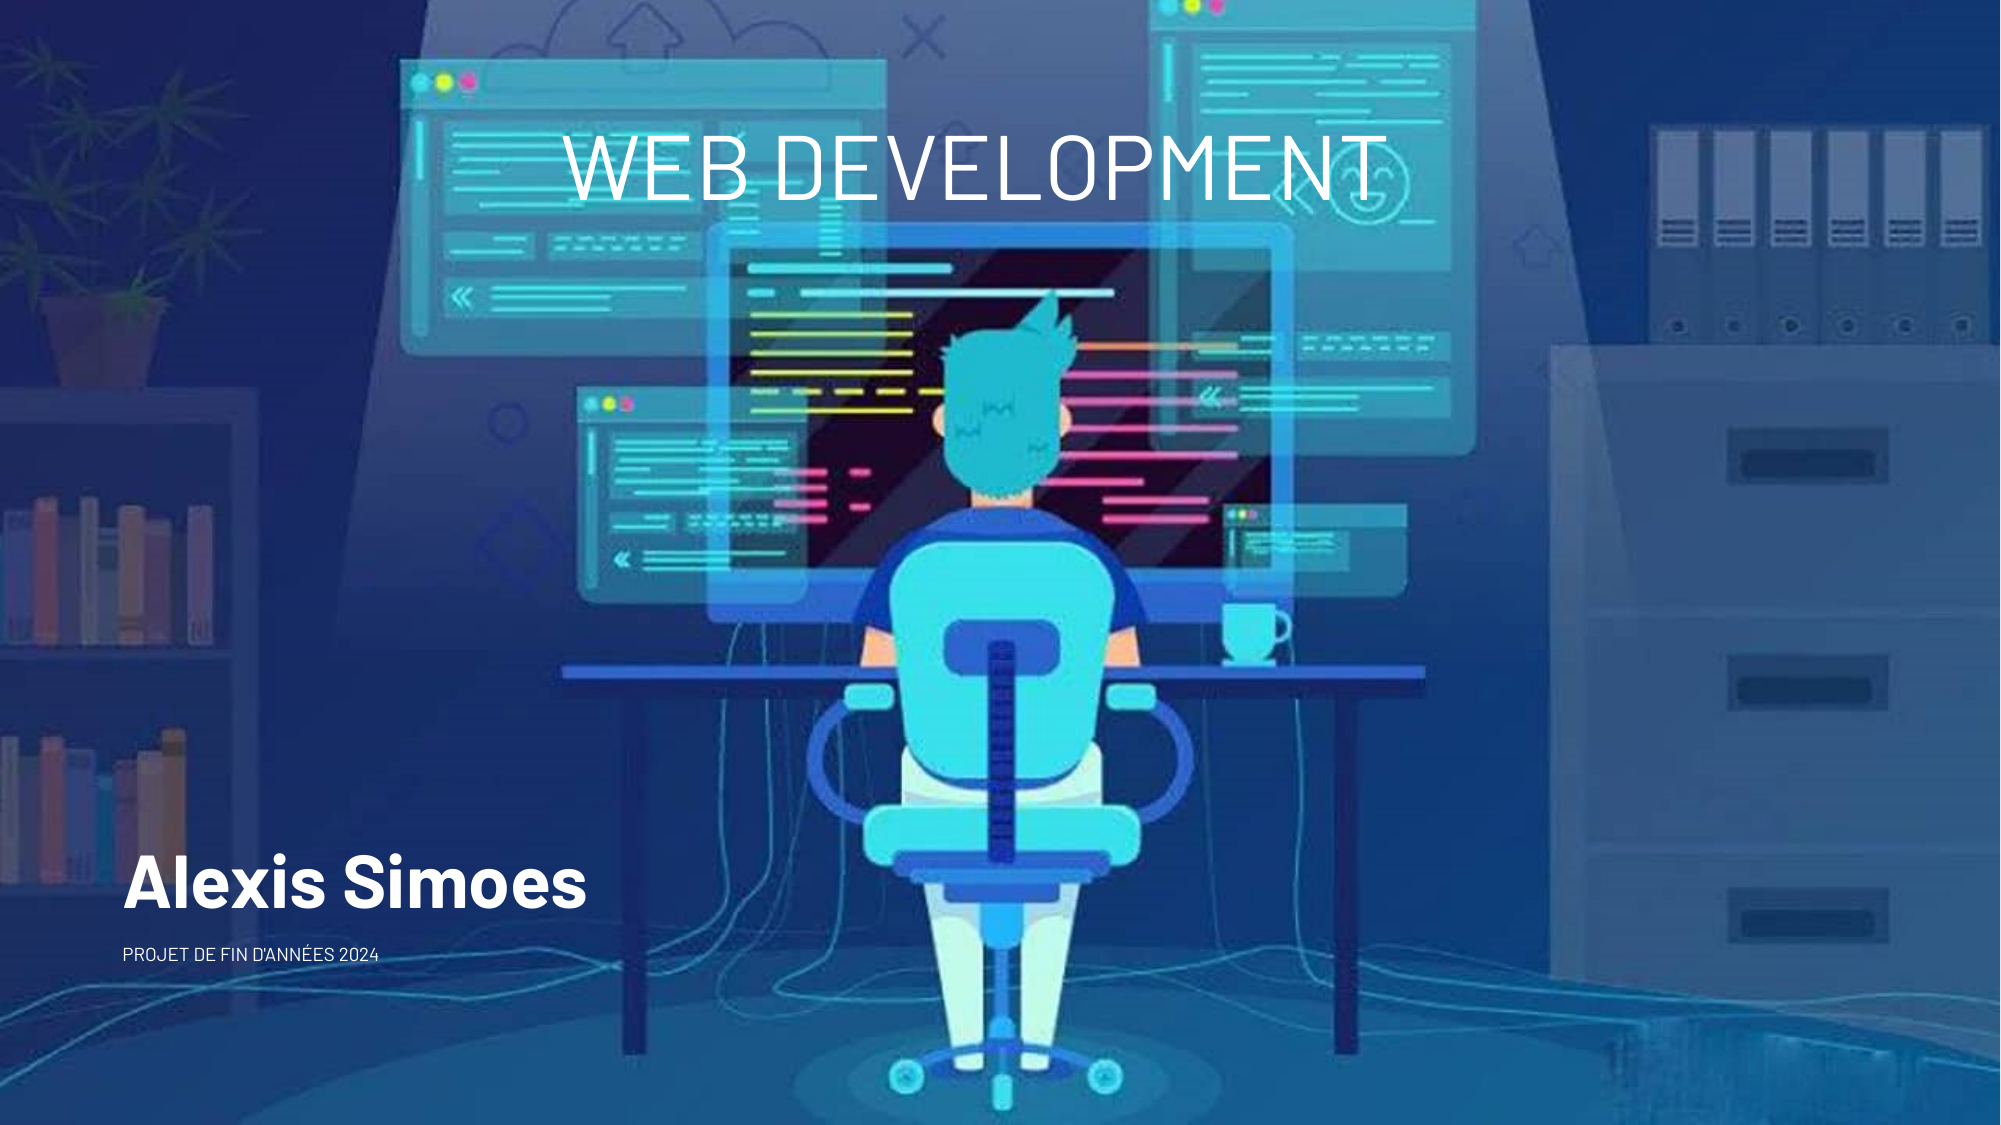

# WEB DEVELOPMENT
Alexis Simoes
PROJET DE FIN D'ANNÉES 2024